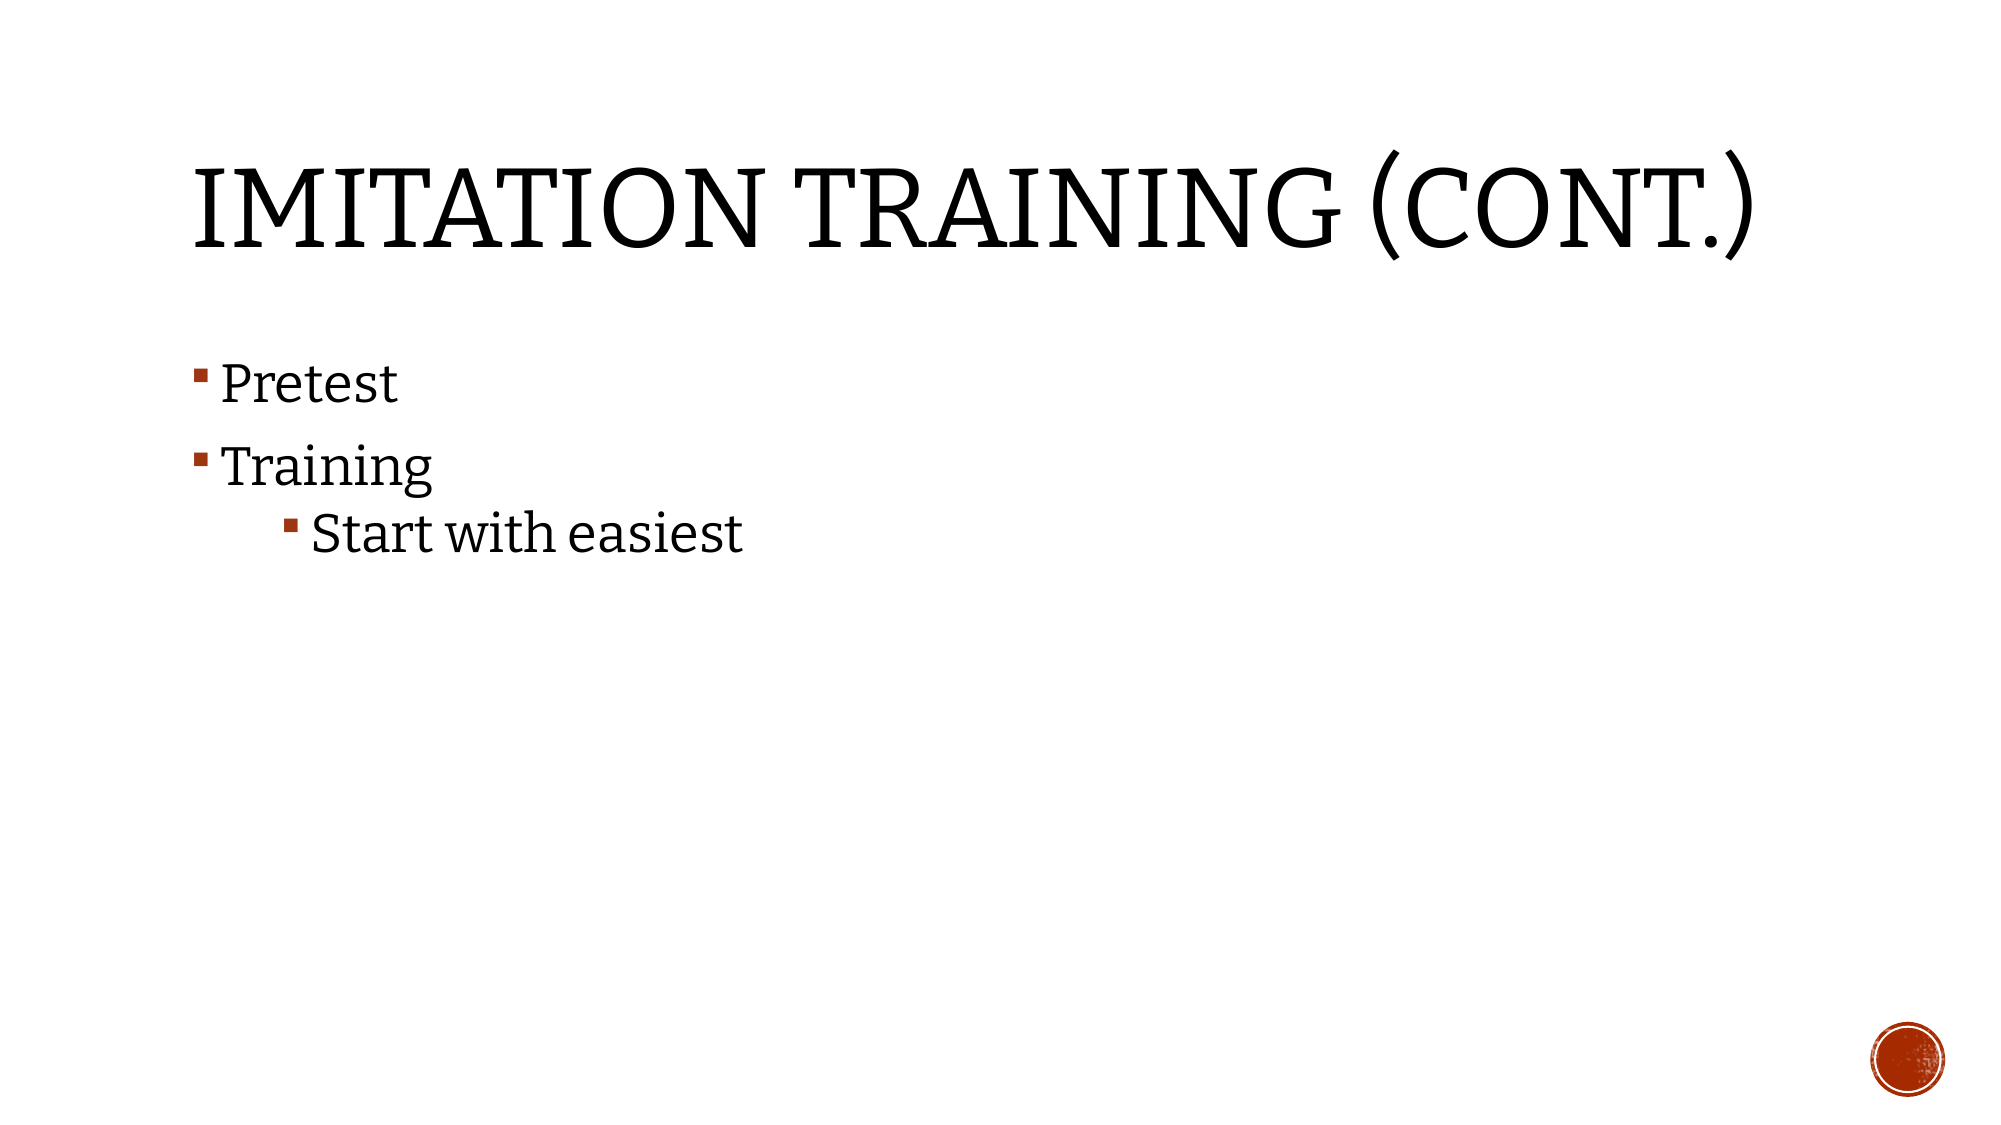

# Imitation Training (cont.)
Pretest
Training
Start with easiest